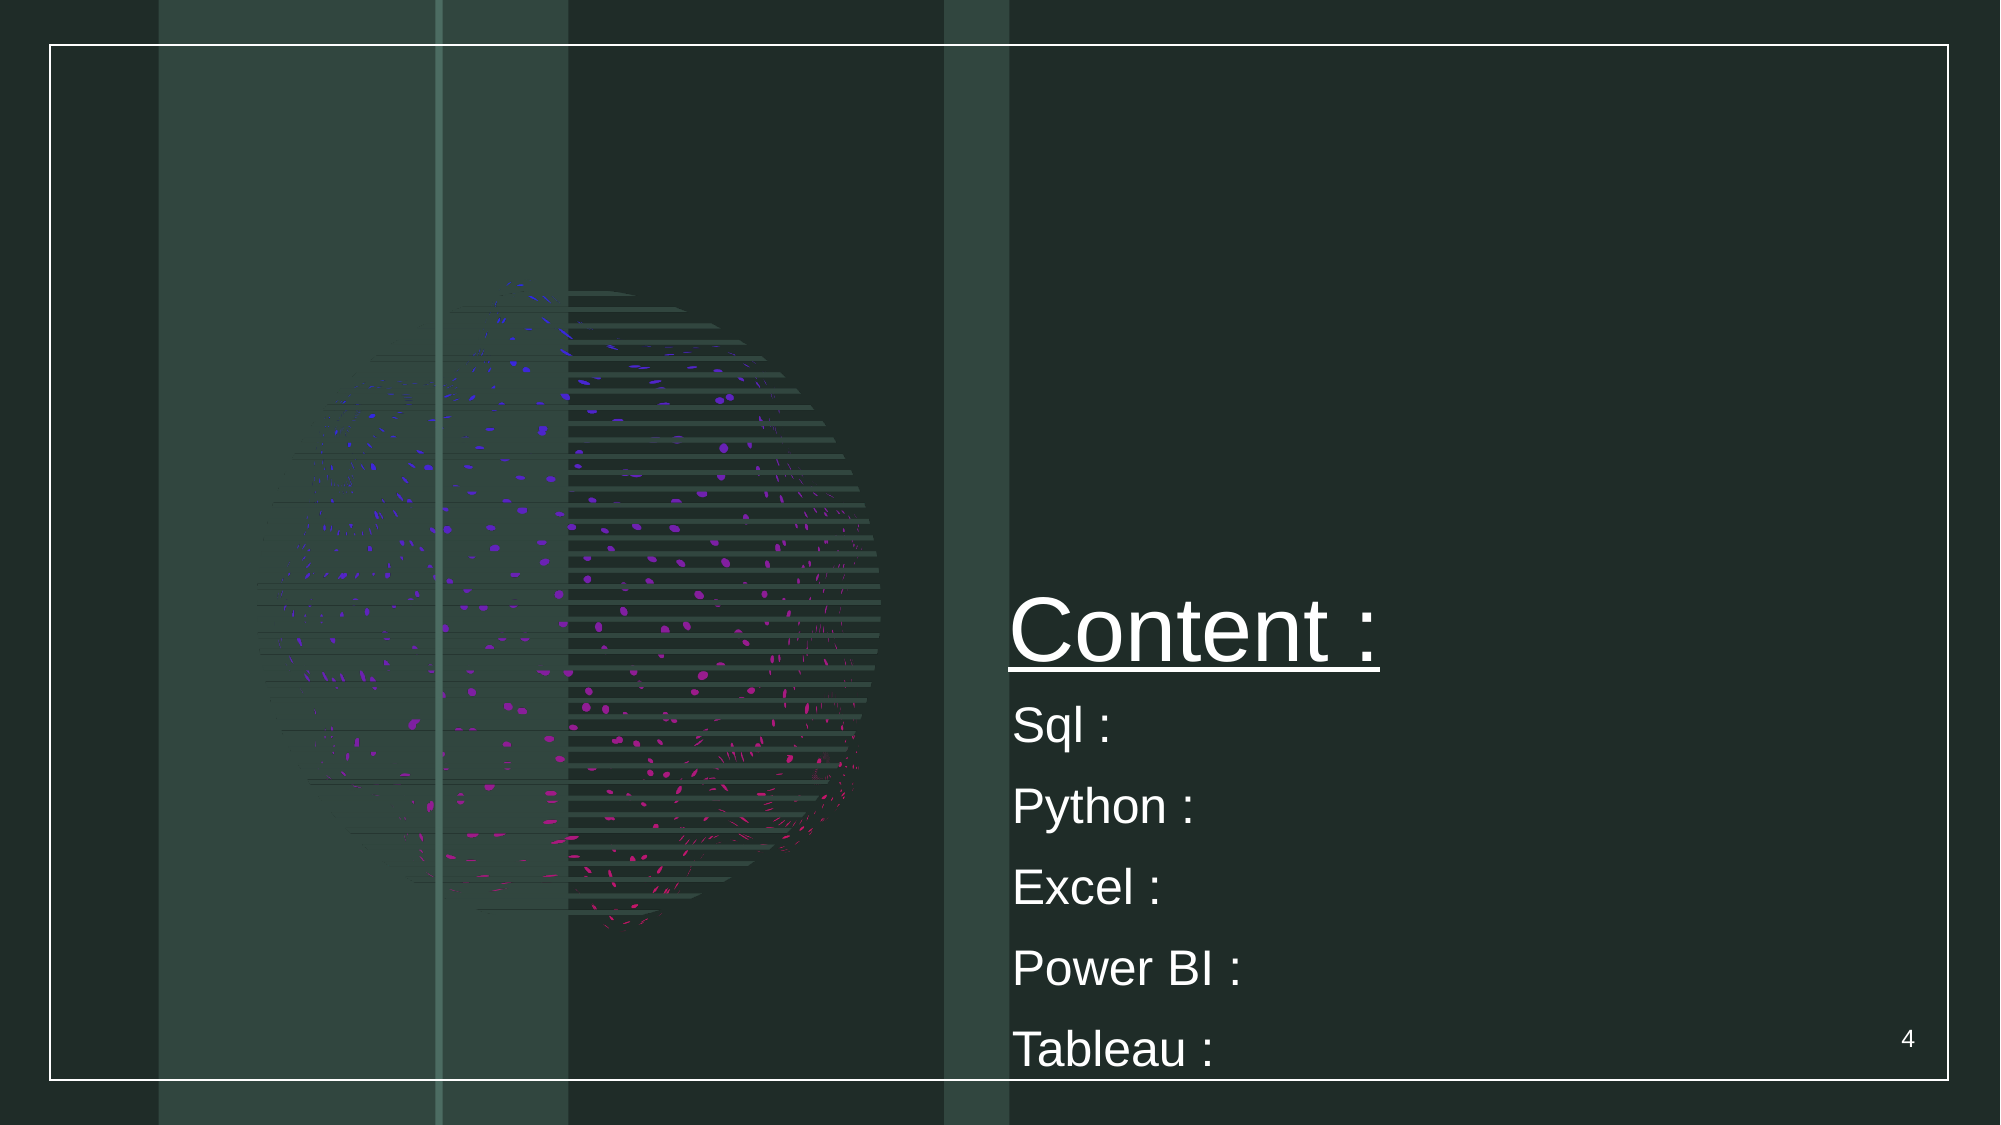

# Content :
Sql :
Python :
Excel :
Power BI :
Tableau :
4